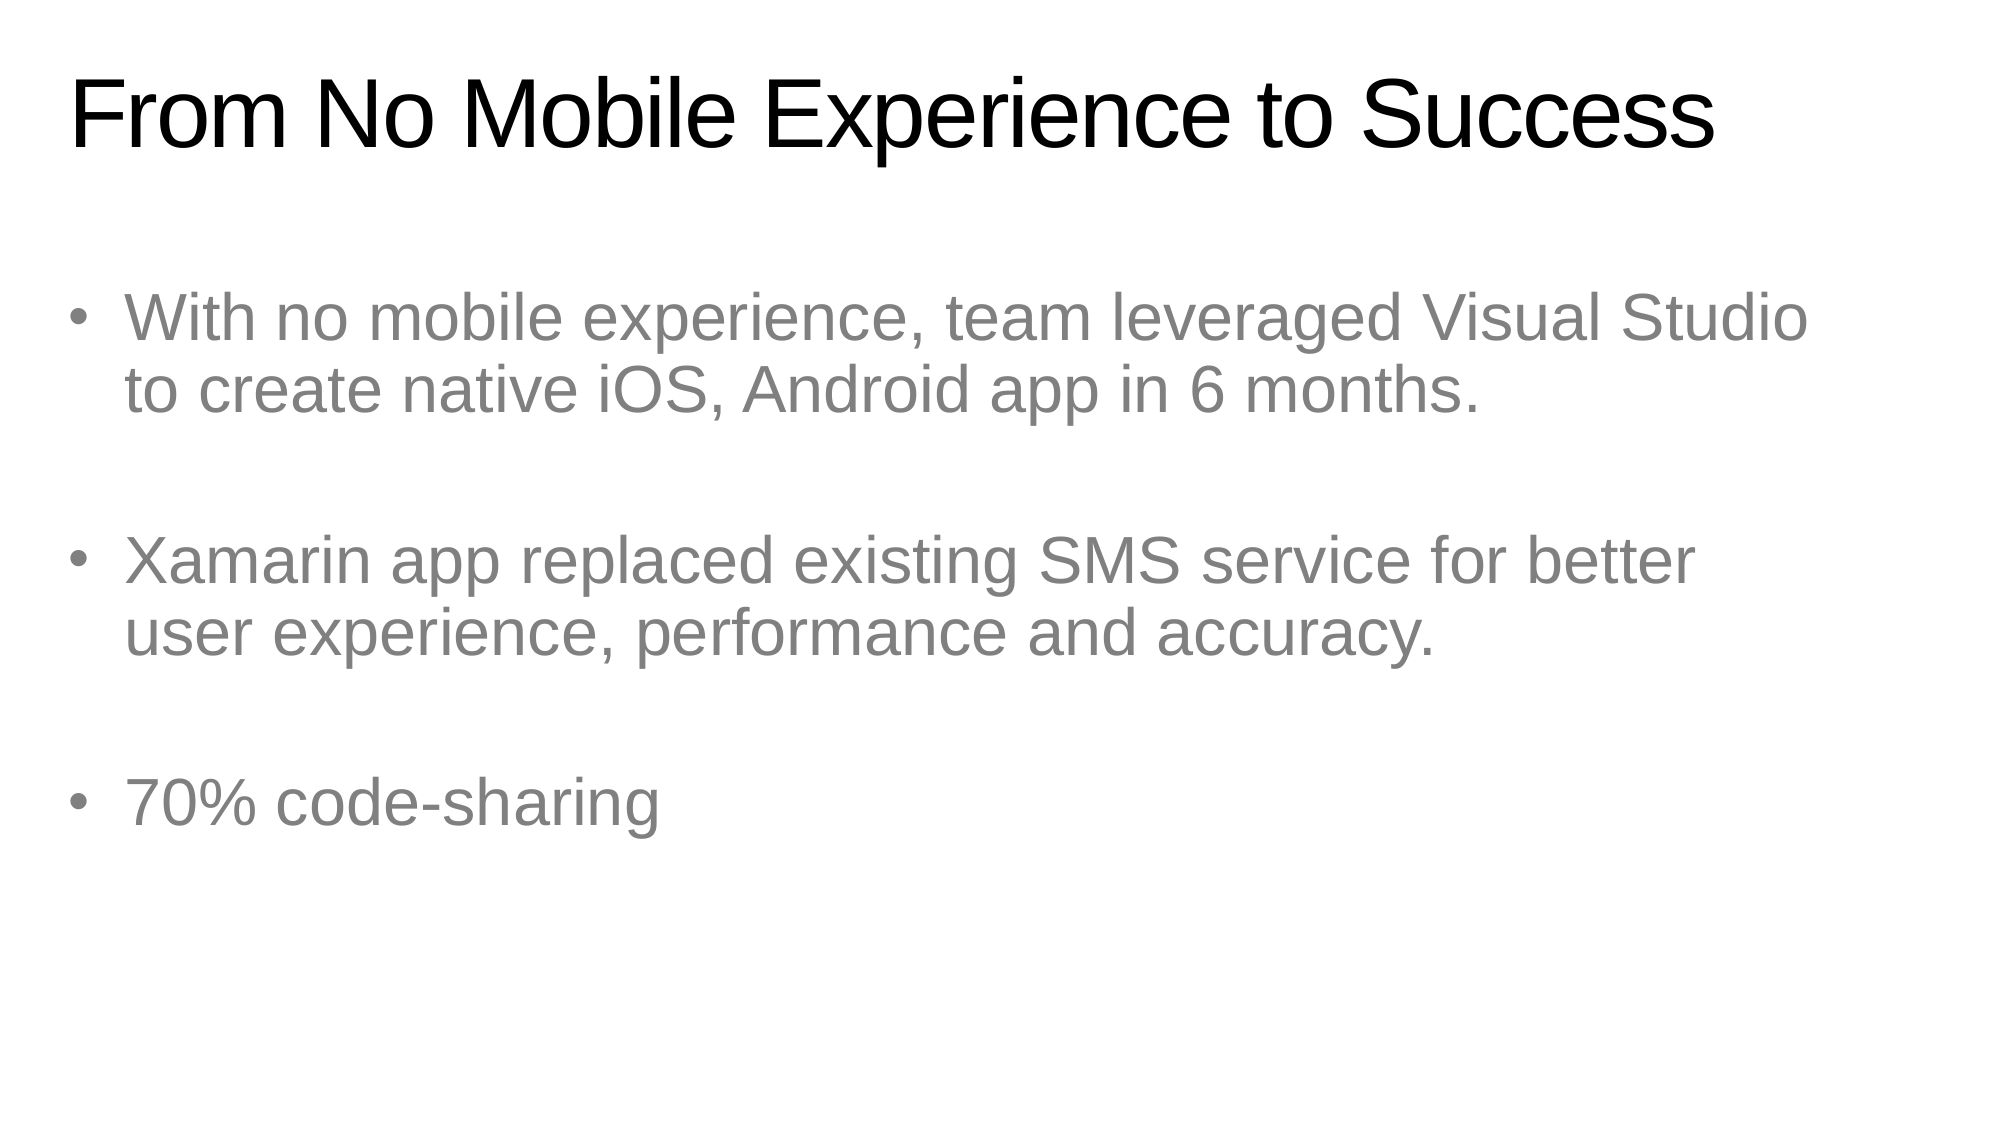

# From No Mobile Experience to Success
With no mobile experience, team leveraged Visual Studio to create native iOS, Android app in 6 months.

Xamarin app replaced existing SMS service for better user experience, performance and accuracy.

70% code-sharing